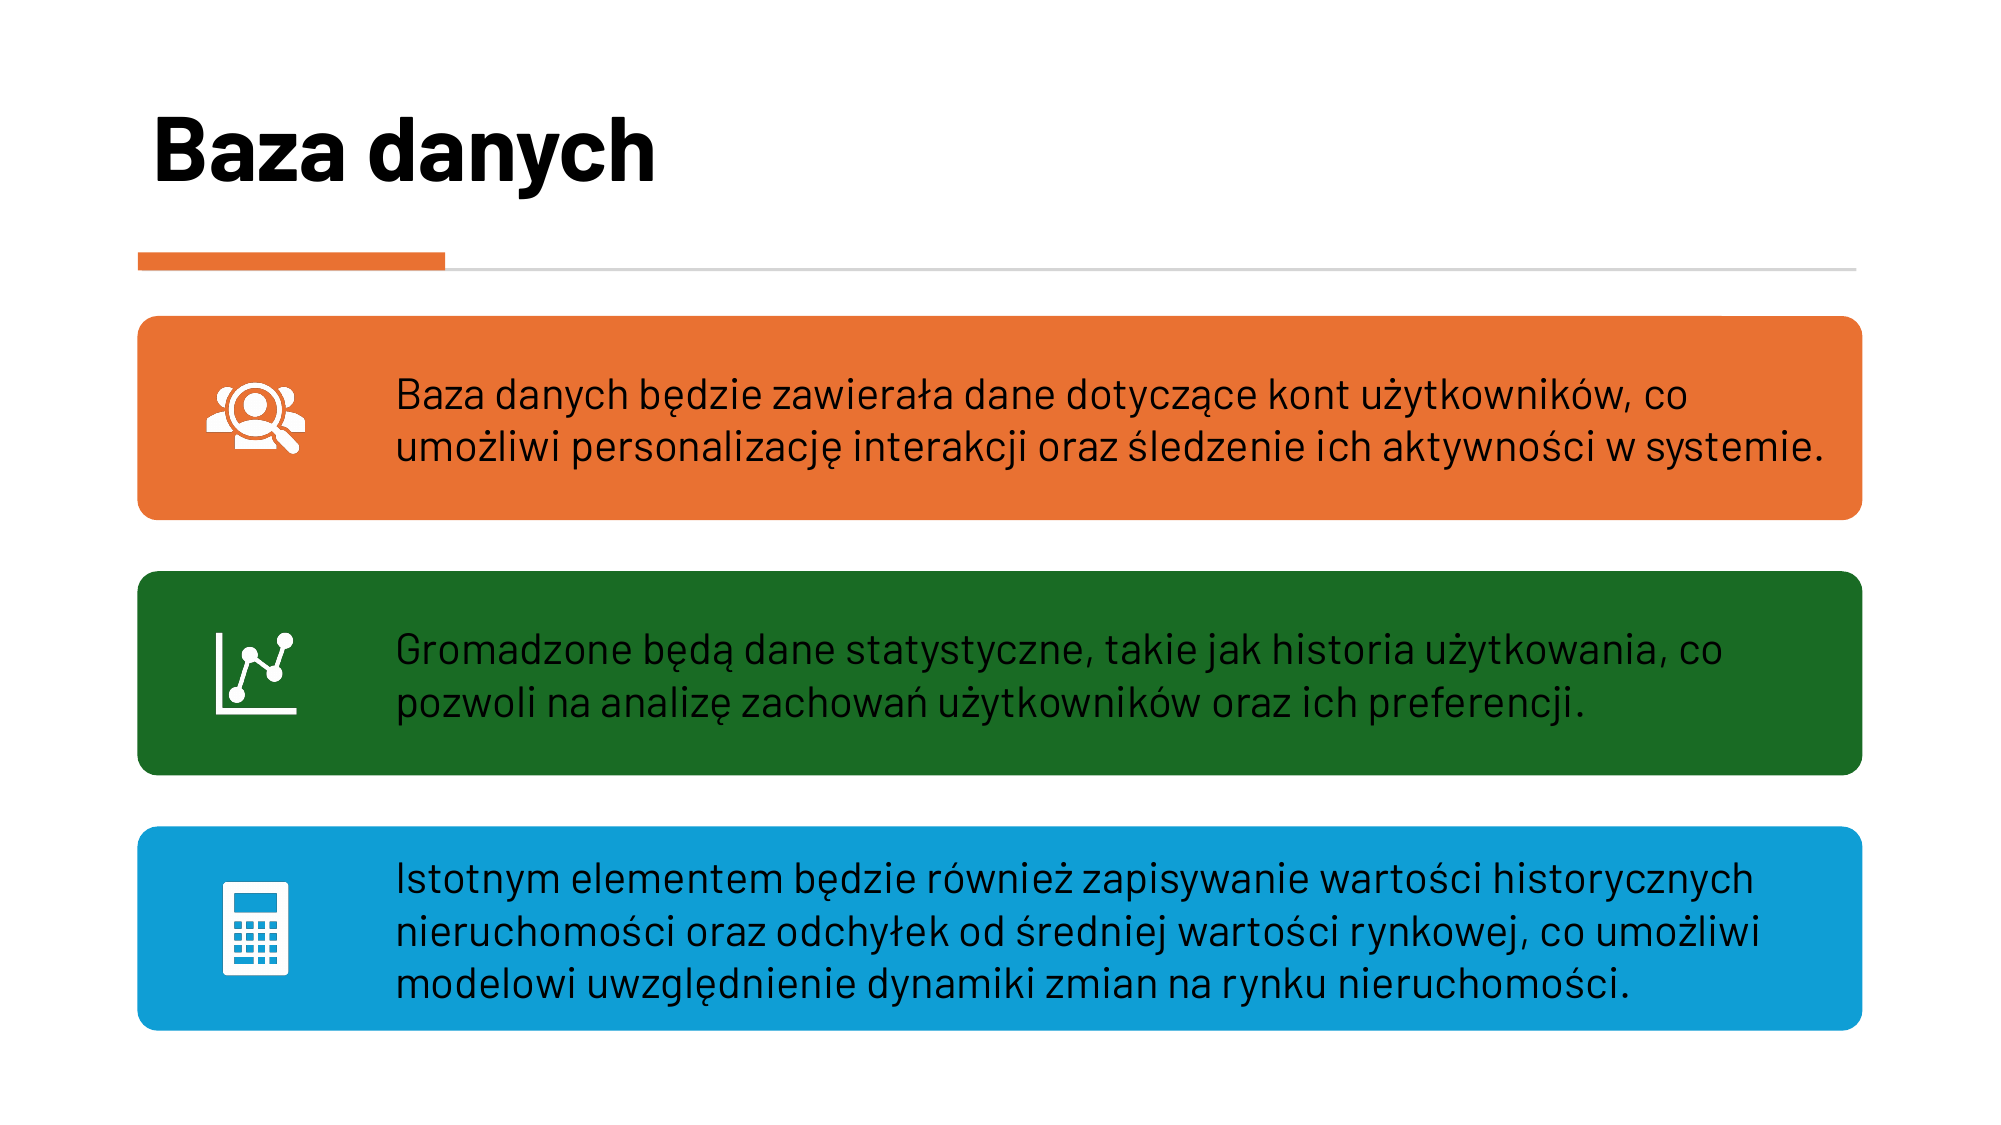

# Baza danych

Baza danych będzie zawierała dane dotyczące kont użytkowników, co umożliwi personalizację interakcji oraz śledzenie ich aktywności w systemie.
Gromadzone będą dane statystyczne, takie jak historia użytkowania, co pozwoli na analizę zachowań użytkowników oraz ich preferencji.
Istotnym elementem będzie również zapisywanie wartości historycznych nieruchomości oraz odchyłek od średniej wartości rynkowej, co umożliwi modelowi uwzględnienie dynamiki zmian na rynku nieruchomości.